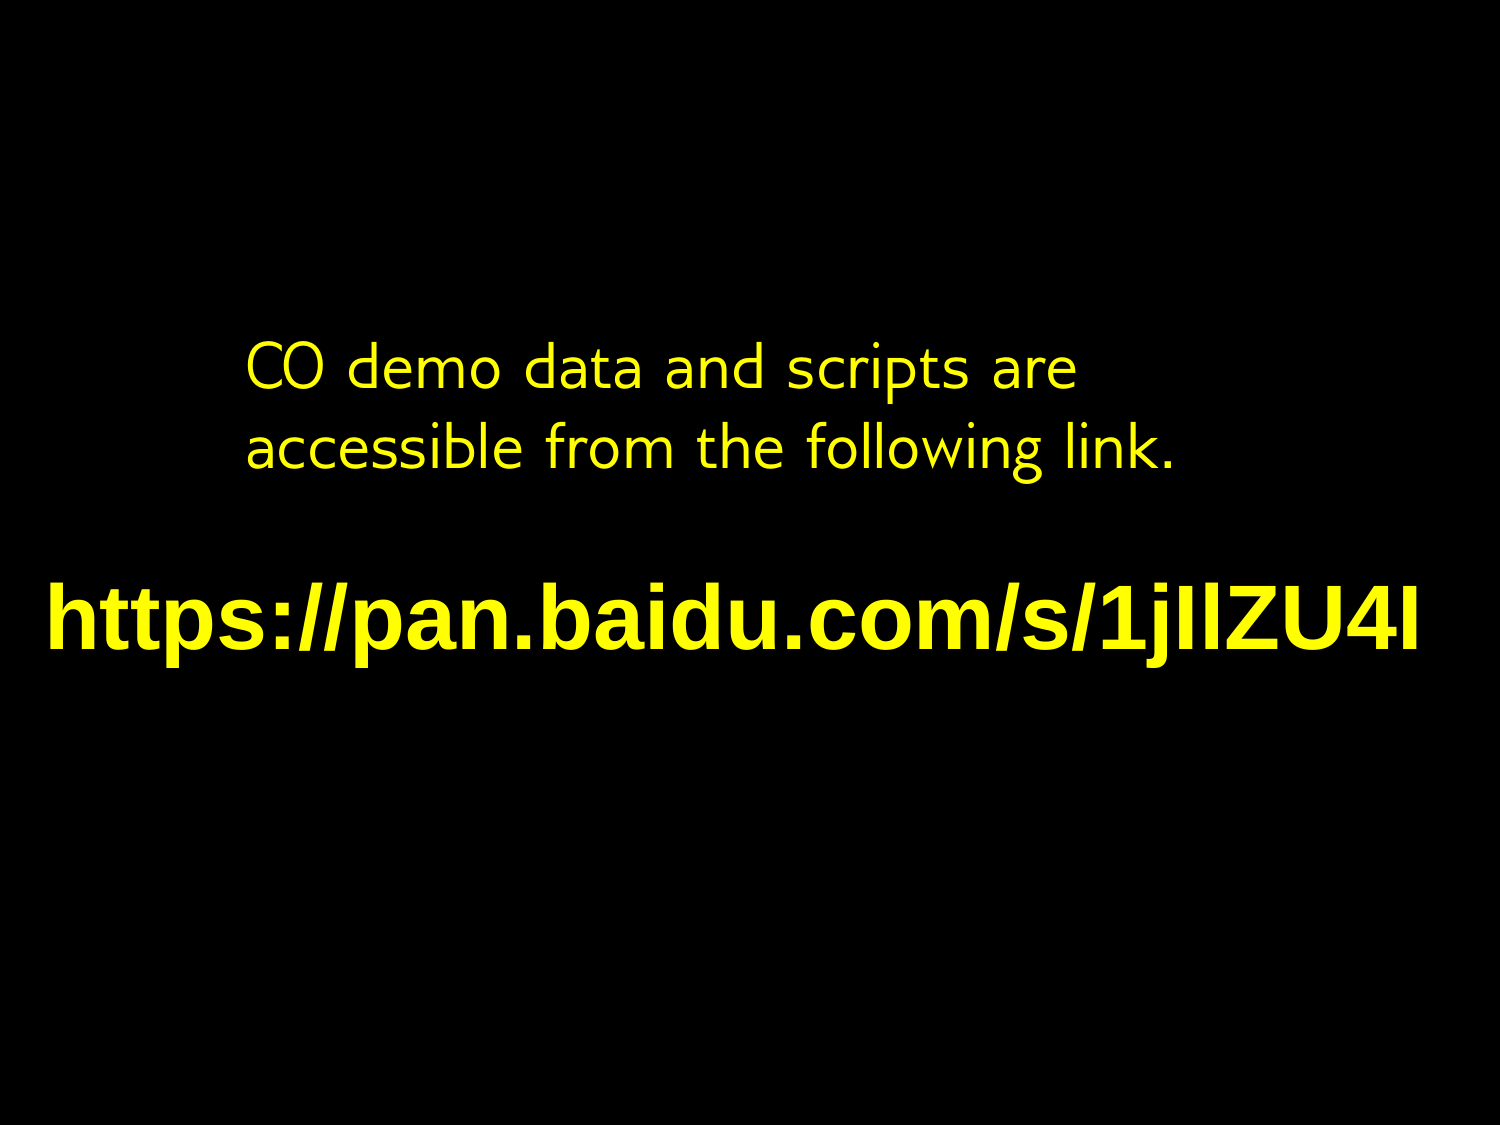

CO demo data and scripts are accessible from the following link.
https://pan.baidu.com/s/1jIlZU4I